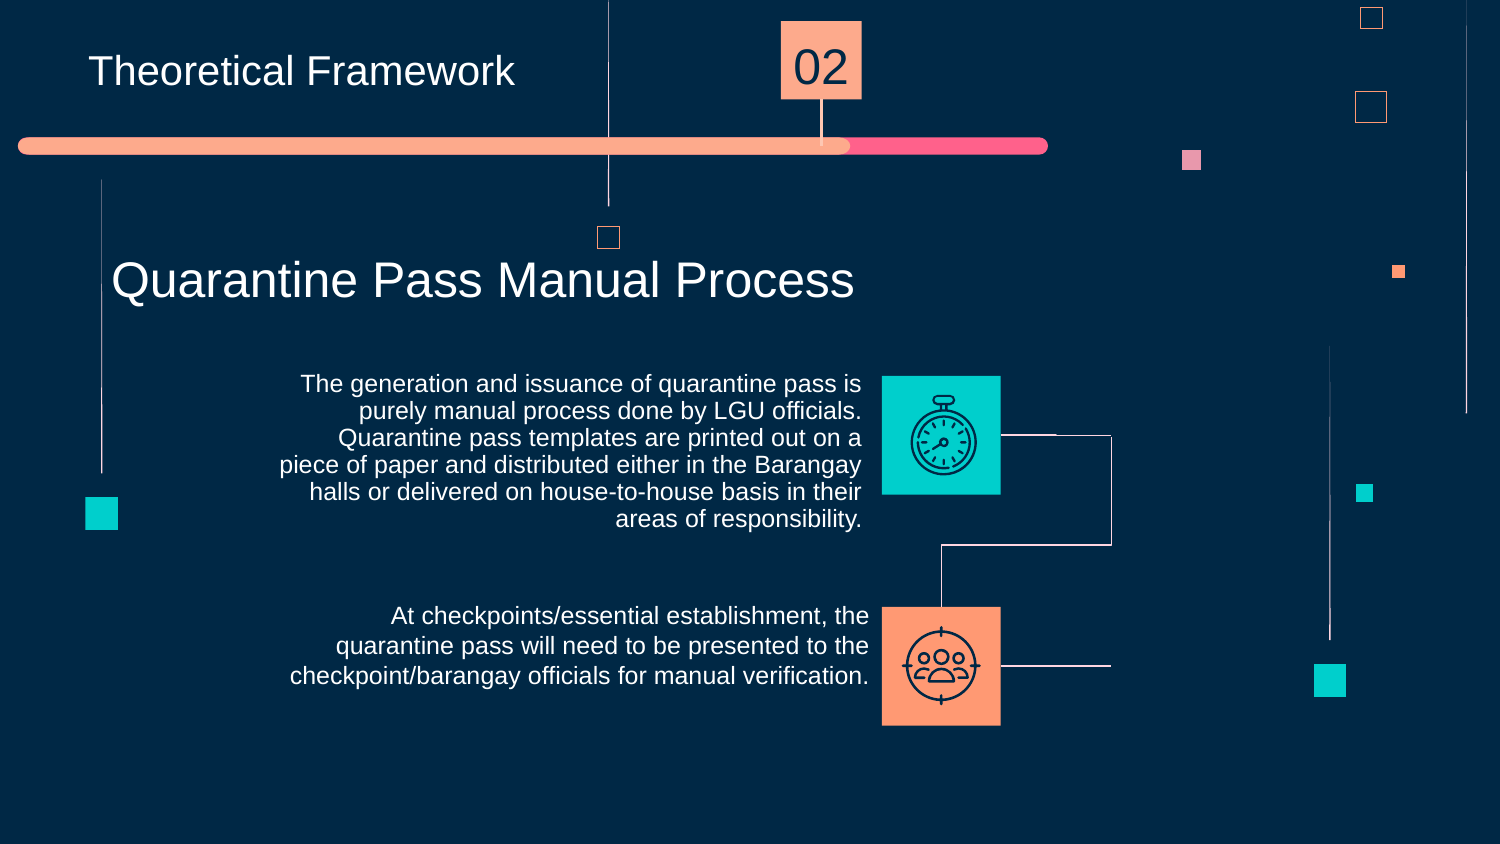

02
# Theoretical Framework

Quarantine Pass Manual Process
The generation and issuance of quarantine pass is purely manual process done by LGU officials. Quarantine pass templates are printed out on a piece of paper and distributed either in the Barangay halls or delivered on house-to-house basis in their areas of responsibility.

At checkpoints/essential establishment, the quarantine pass will need to be presented to the checkpoint/barangay officials for manual verification.